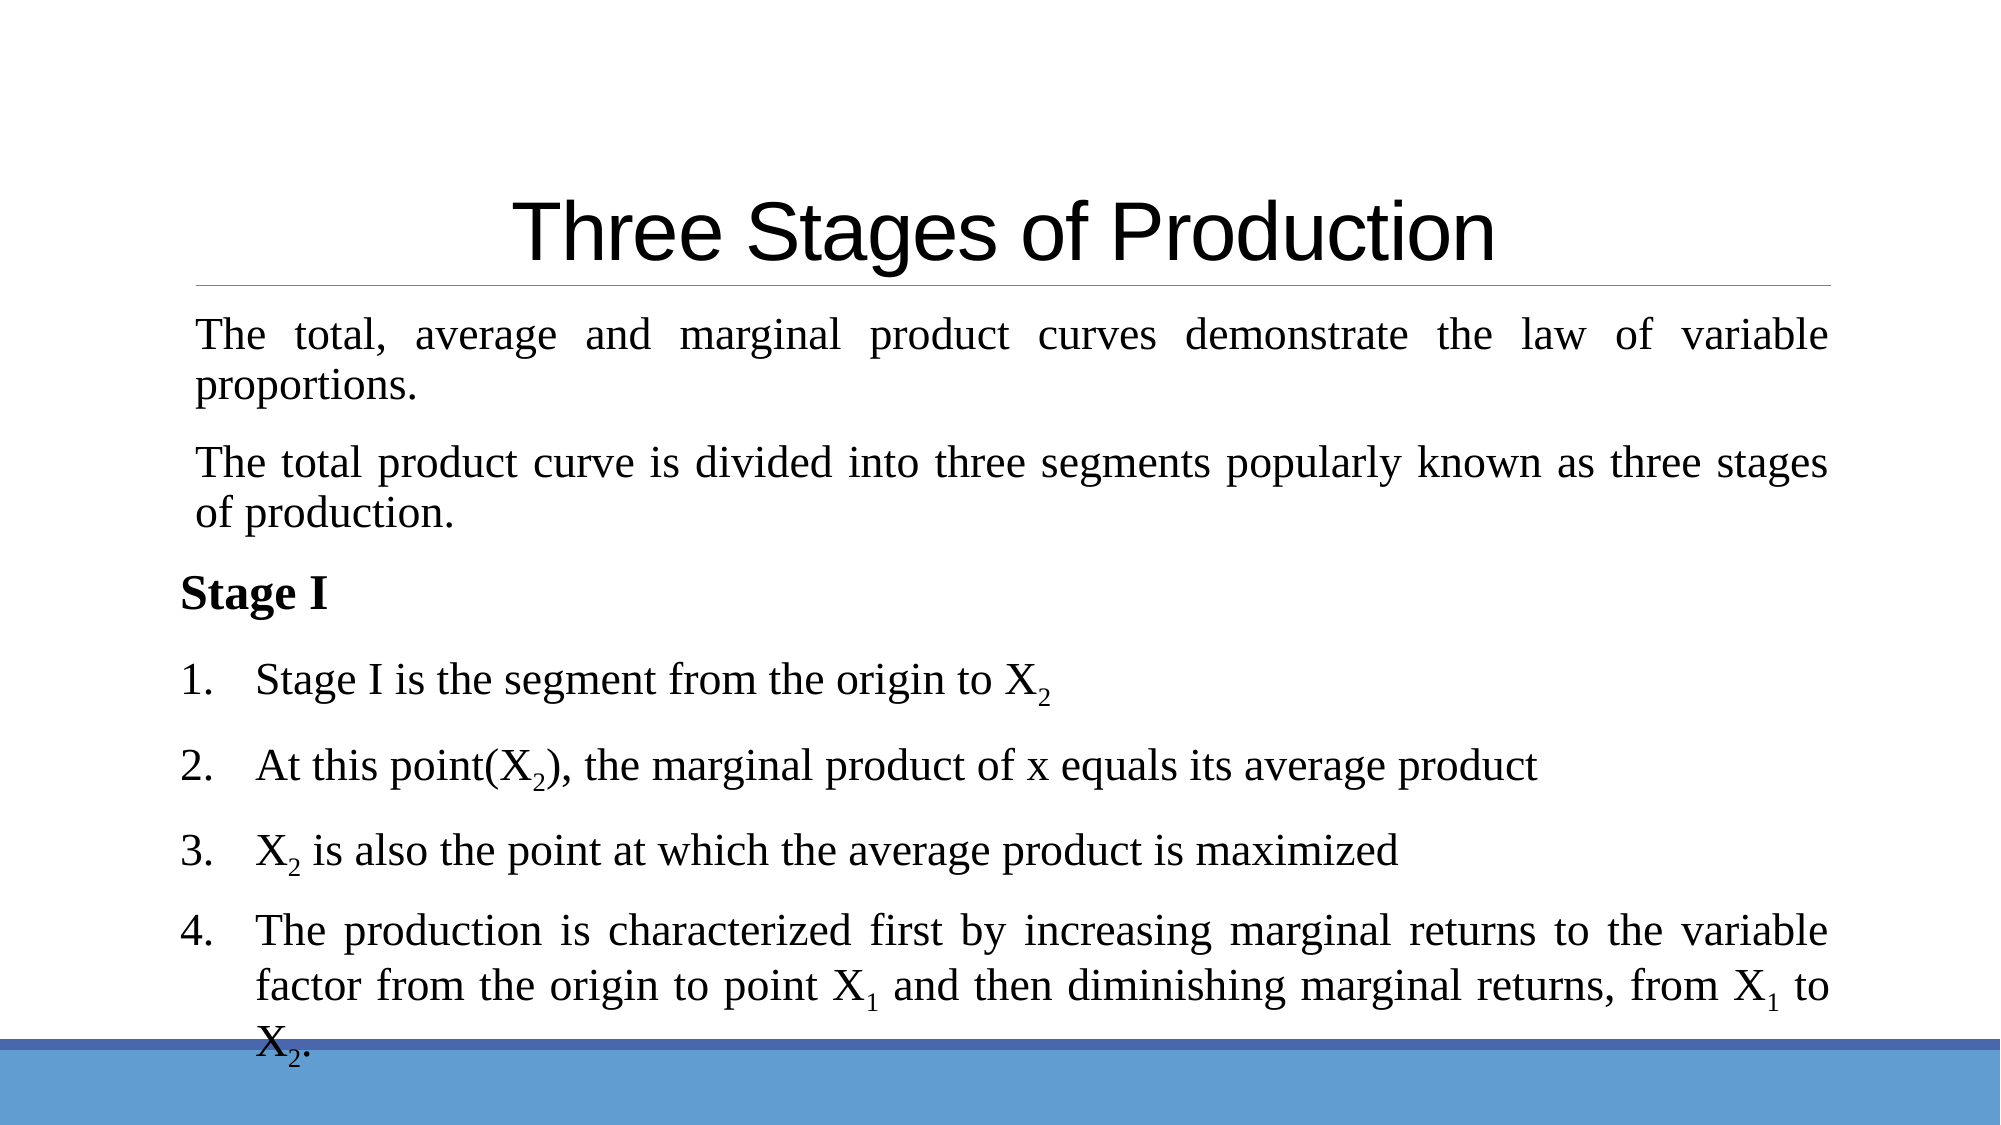

# Three Stages of Production
The total, average and marginal product curves demonstrate the law of variable proportions.
The total product curve is divided into three segments popularly known as three stages of production.
Stage I
Stage I is the segment from the origin to X2
At this point(X2), the marginal product of x equals its average product
X2 is also the point at which the average product is maximized
The production is characterized first by increasing marginal returns to the variable factor from the origin to point X1 and then diminishing marginal returns, from X1 to X2.